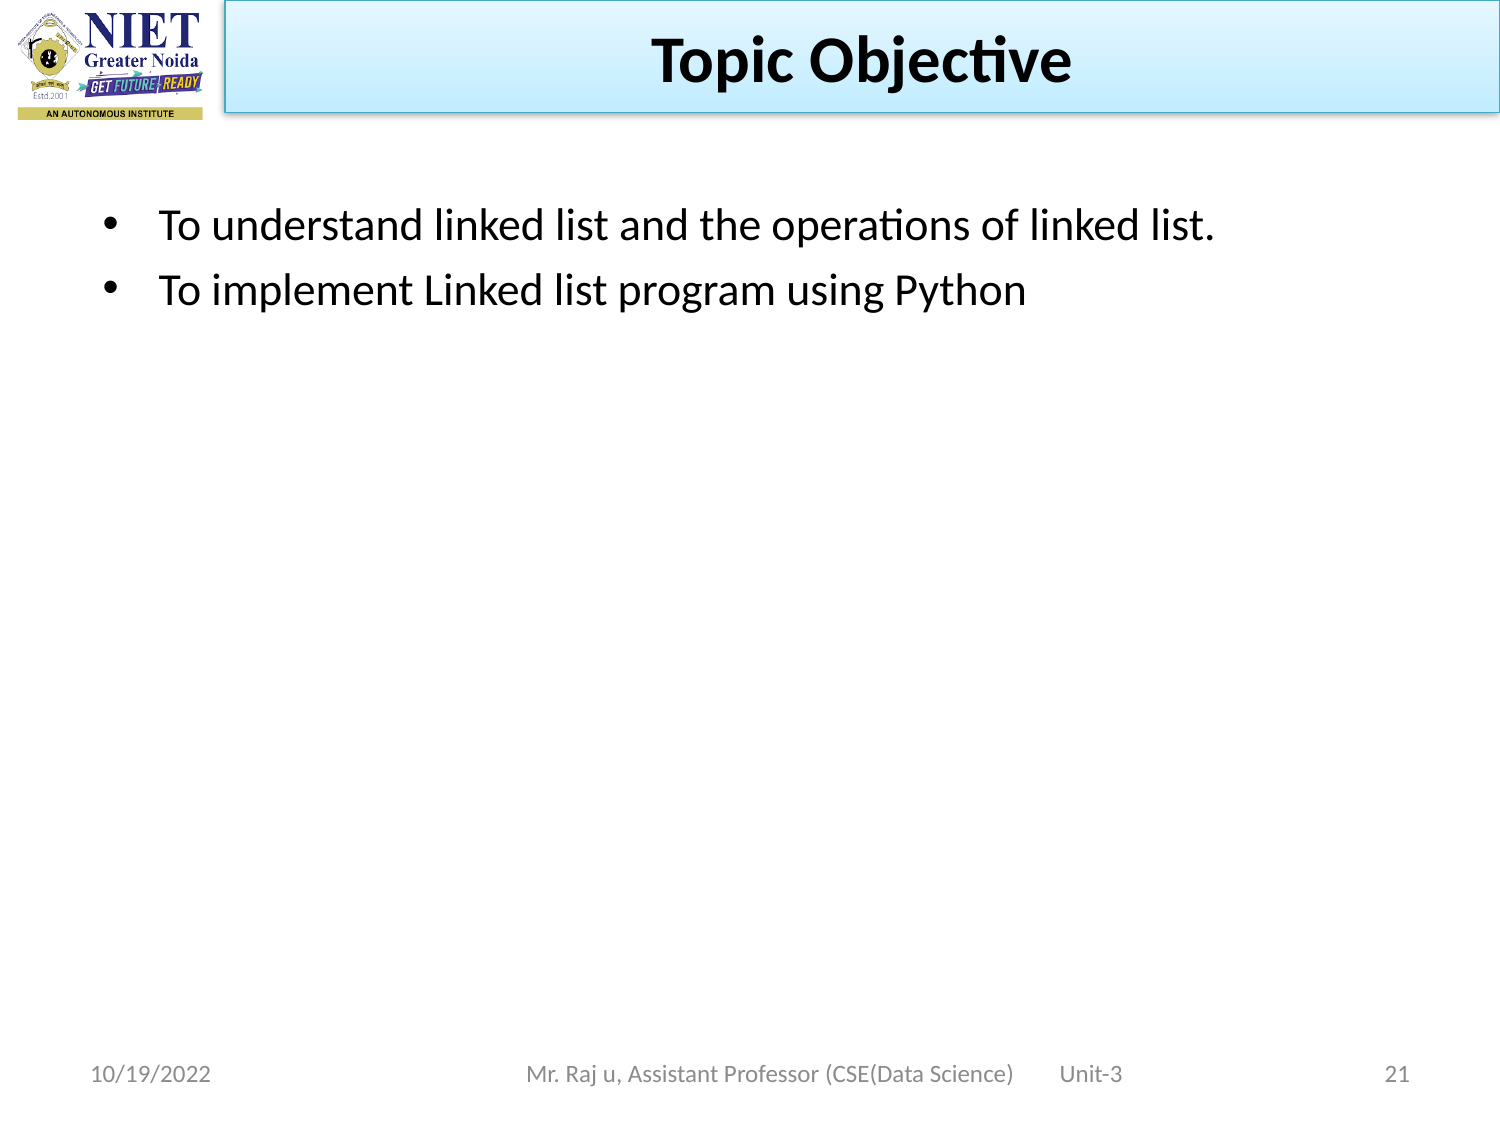

Topic Objective
To understand linked list and the operations of linked list.
To implement Linked list program using Python

10/19/2022
Mr. Raj u, Assistant Professor (CSE(Data Science)        Unit-3
21